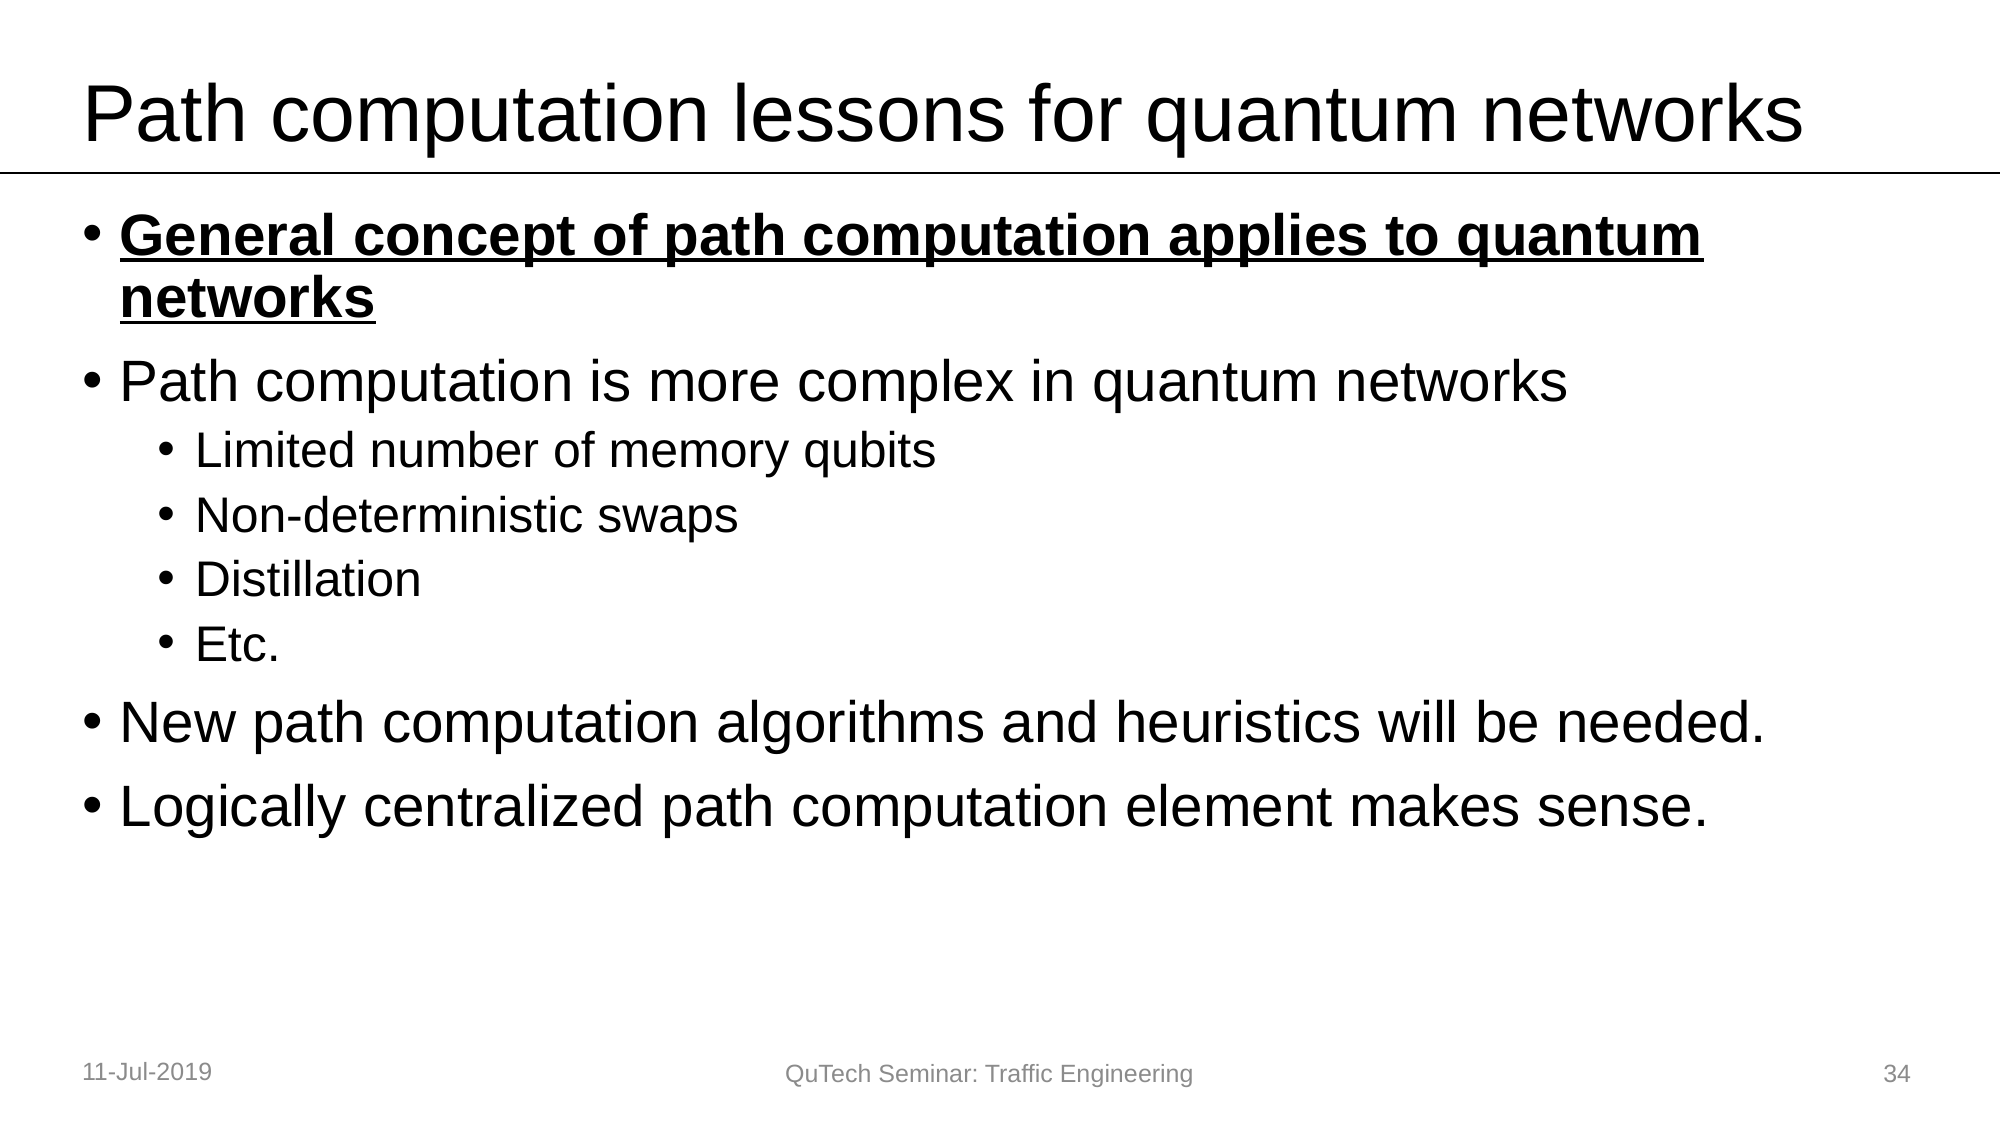

# Path computation lessons for quantum networks
General concept of path computation applies to quantum networks
Path computation is more complex in quantum networks
Limited number of memory qubits
Non-deterministic swaps
Distillation
Etc.
New path computation algorithms and heuristics will be needed.
Logically centralized path computation element makes sense.
11-Jul-2019
QuTech Seminar: Traffic Engineering
34